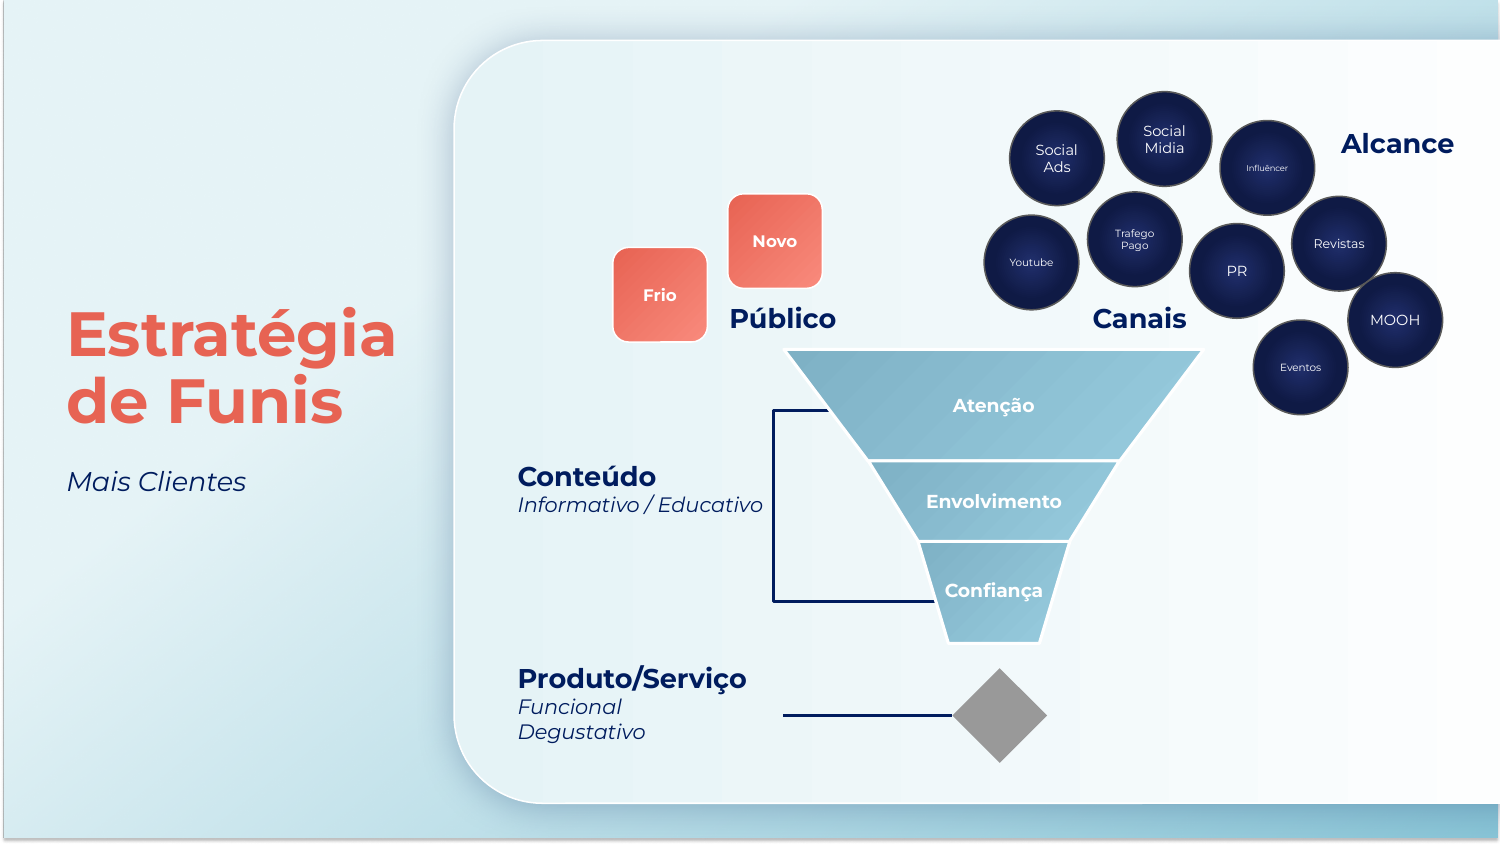

Social
Midia
Social
Ads
Alcance
Influêncer
Trafego
Pago
Novo
Revistas
Youtube
PR
Frio
MOOH
Canais
Público
# Estratégia de Funis
Eventos
Atenção

Conteúdo
Informativo / Educativo
Mais Clientes
Envolvimento

Confiança
Produto/Serviço
Funcional
Degustativo